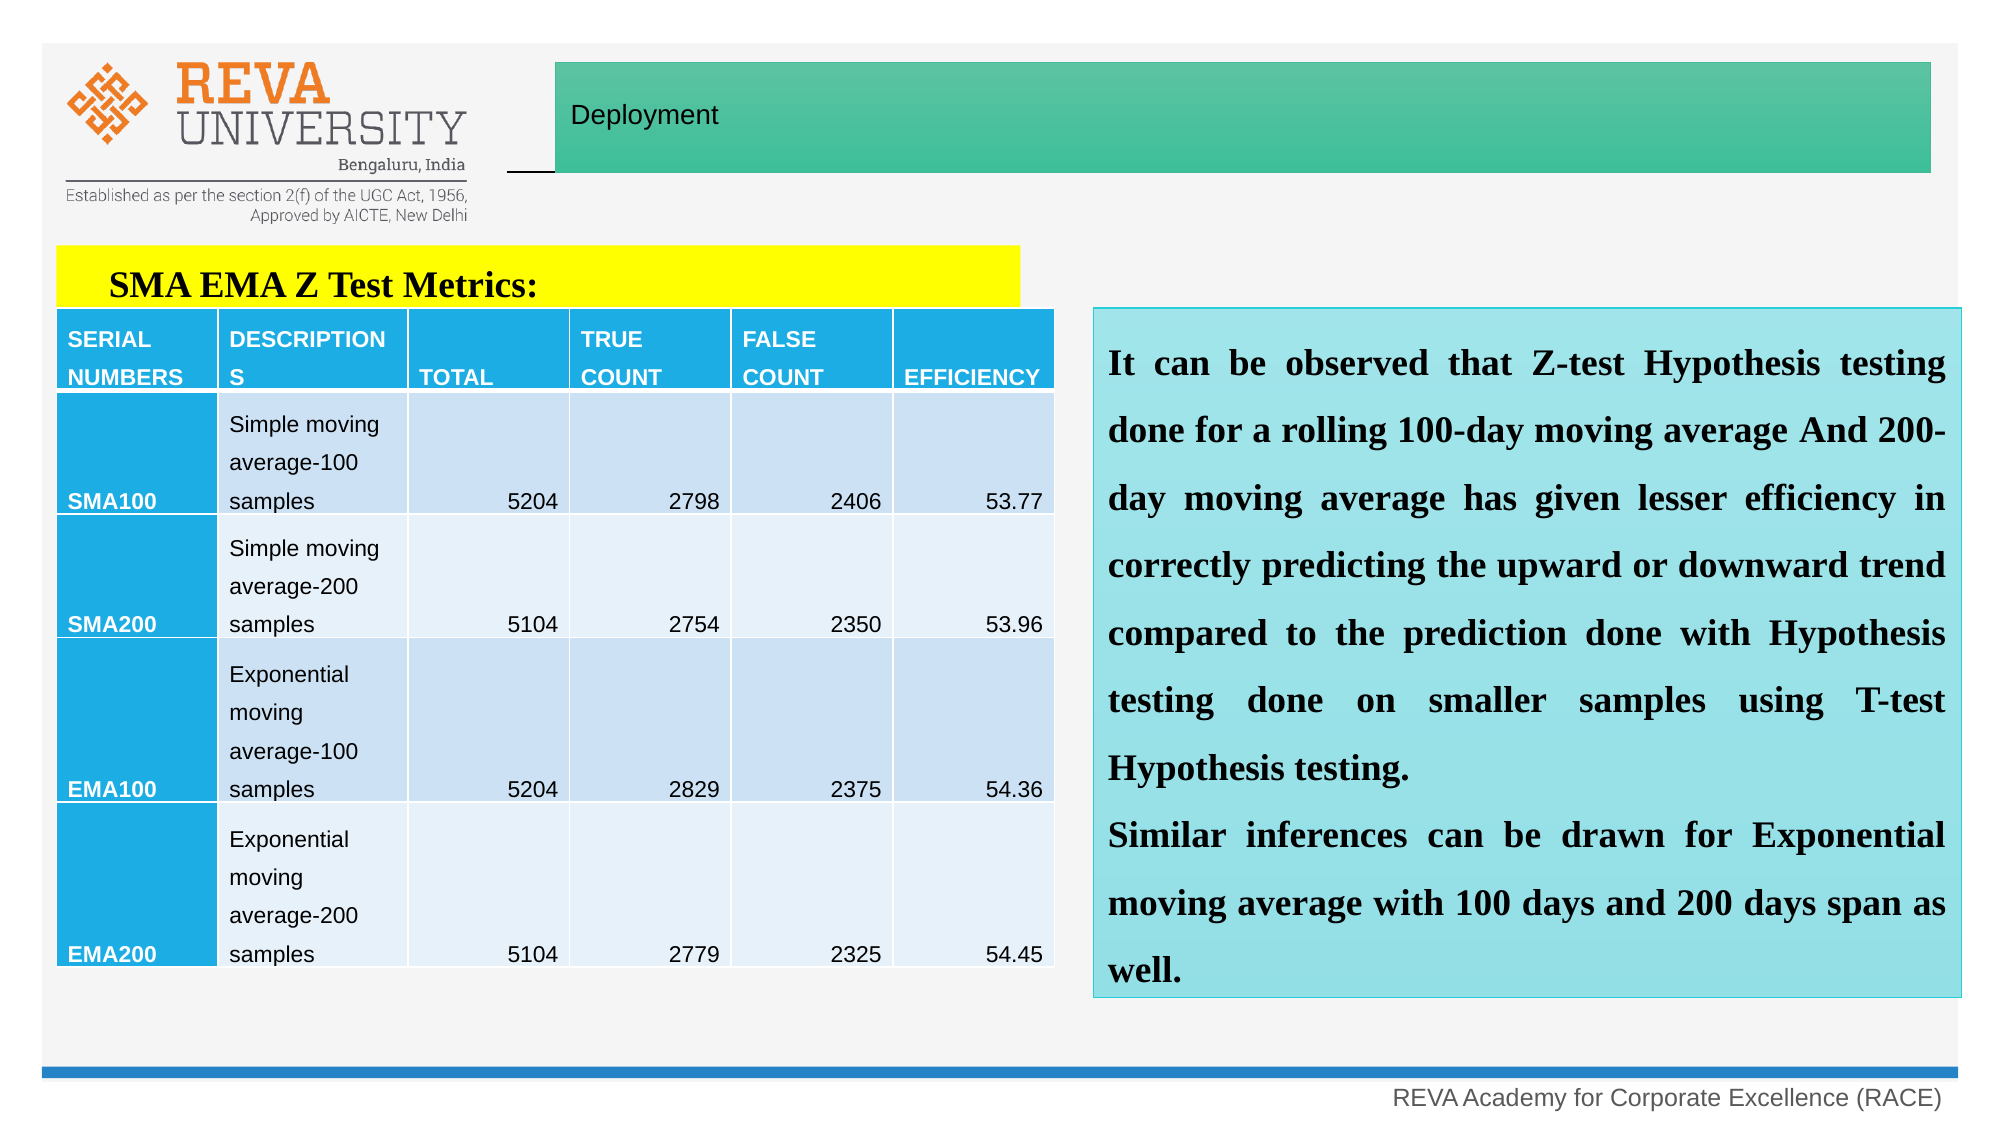

# Deployment
SMA EMA Z Test Metrics:
| SERIAL NUMBERS | DESCRIPTIONS | TOTAL | TRUE COUNT | FALSE COUNT | EFFICIENCY |
| --- | --- | --- | --- | --- | --- |
| SMA100 | Simple moving average-100 samples | 5204 | 2798 | 2406 | 53.77 |
| SMA200 | Simple moving average-200 samples | 5104 | 2754 | 2350 | 53.96 |
| EMA100 | Exponential moving average-100 samples | 5204 | 2829 | 2375 | 54.36 |
| EMA200 | Exponential moving average-200 samples | 5104 | 2779 | 2325 | 54.45 |
It can be observed that Z-test Hypothesis testing done for a rolling 100-day moving average And 200-day moving average has given lesser efficiency in correctly predicting the upward or downward trend compared to the prediction done with Hypothesis testing done on smaller samples using T-test Hypothesis testing.
Similar inferences can be drawn for Exponential moving average with 100 days and 200 days span as well.